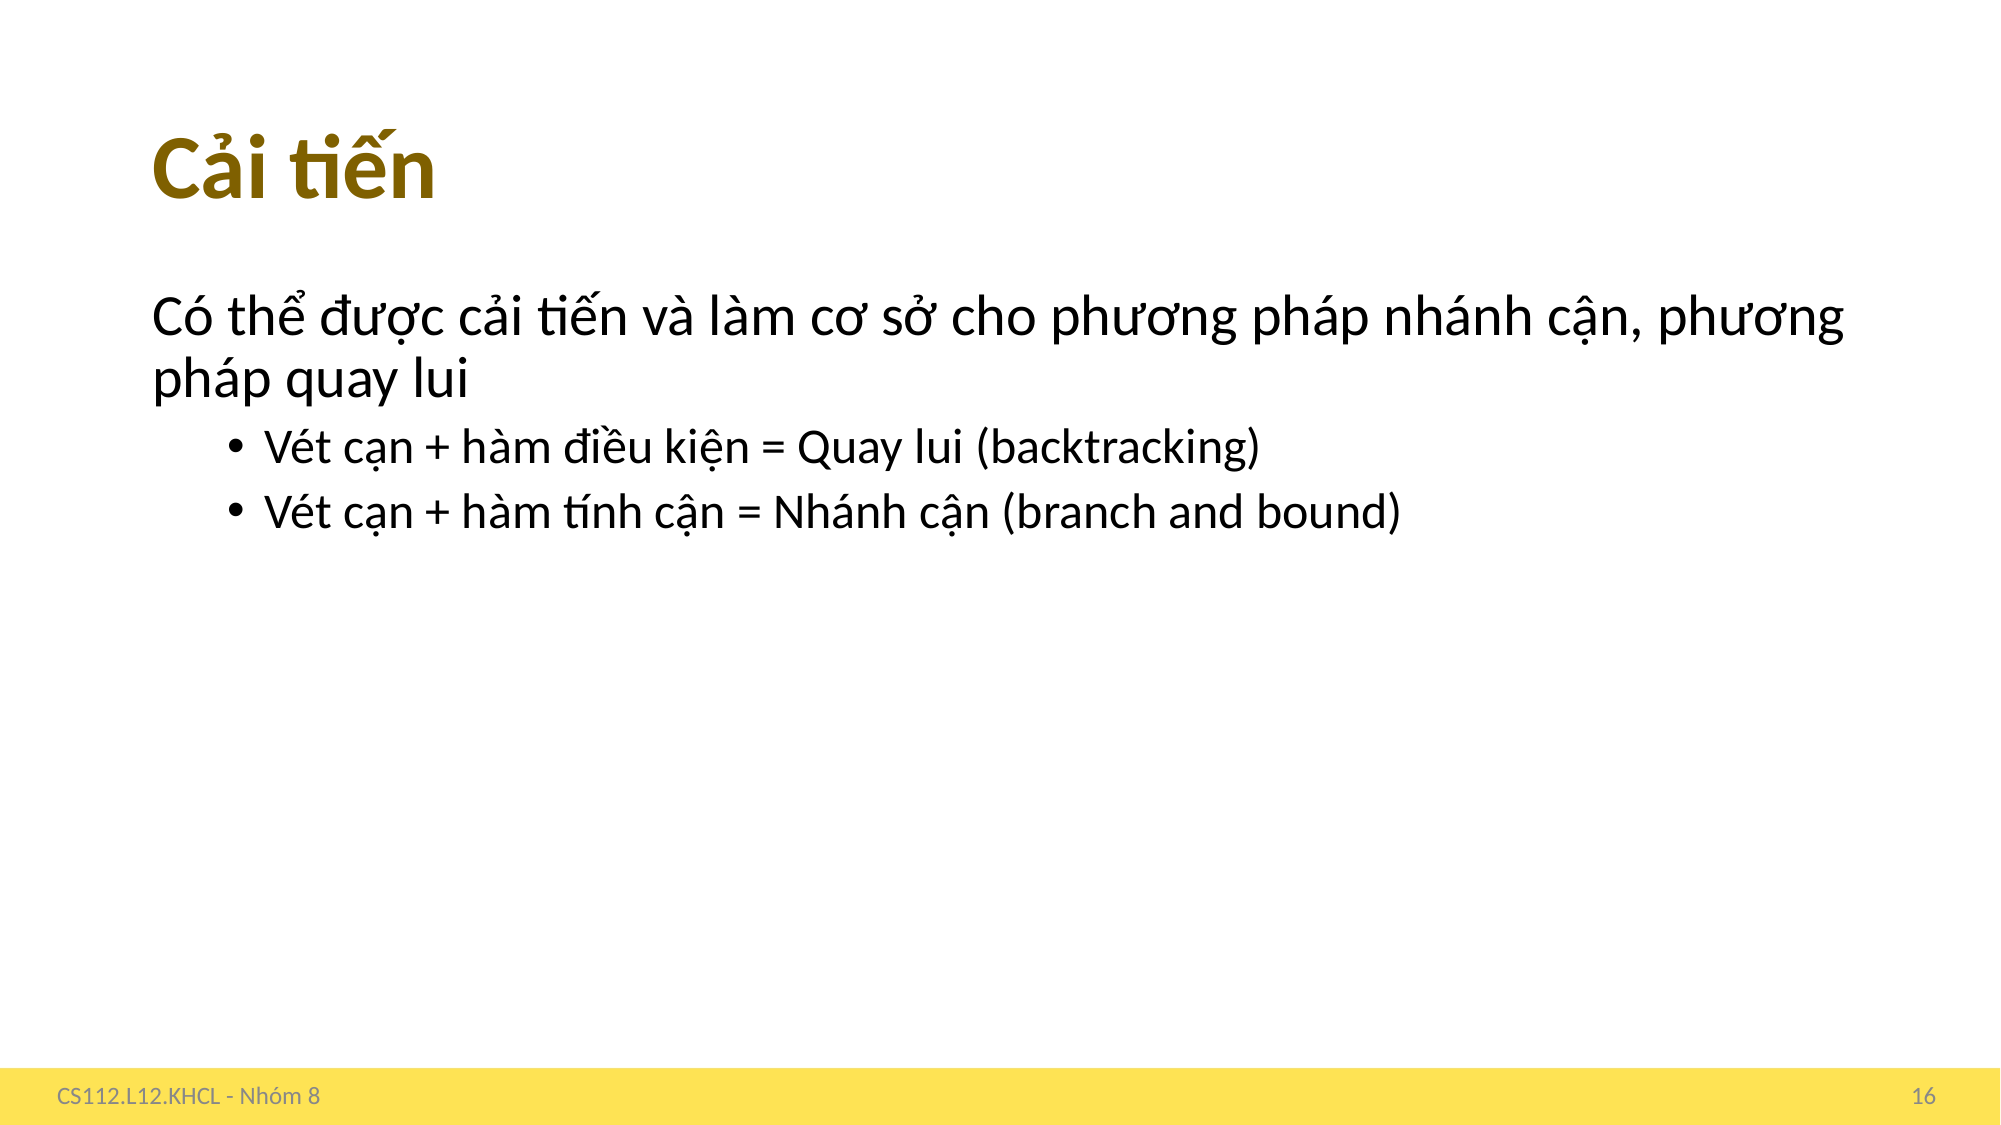

# Cải tiến
Có thể được cải tiến và làm cơ sở cho phương pháp nhánh cận, phương pháp quay lui
Vét cạn + hàm điều kiện = Quay lui (backtracking)
Vét cạn + hàm tính cận = Nhánh cận (branch and bound)
CS112.L12.KHCL - Nhóm 8
16